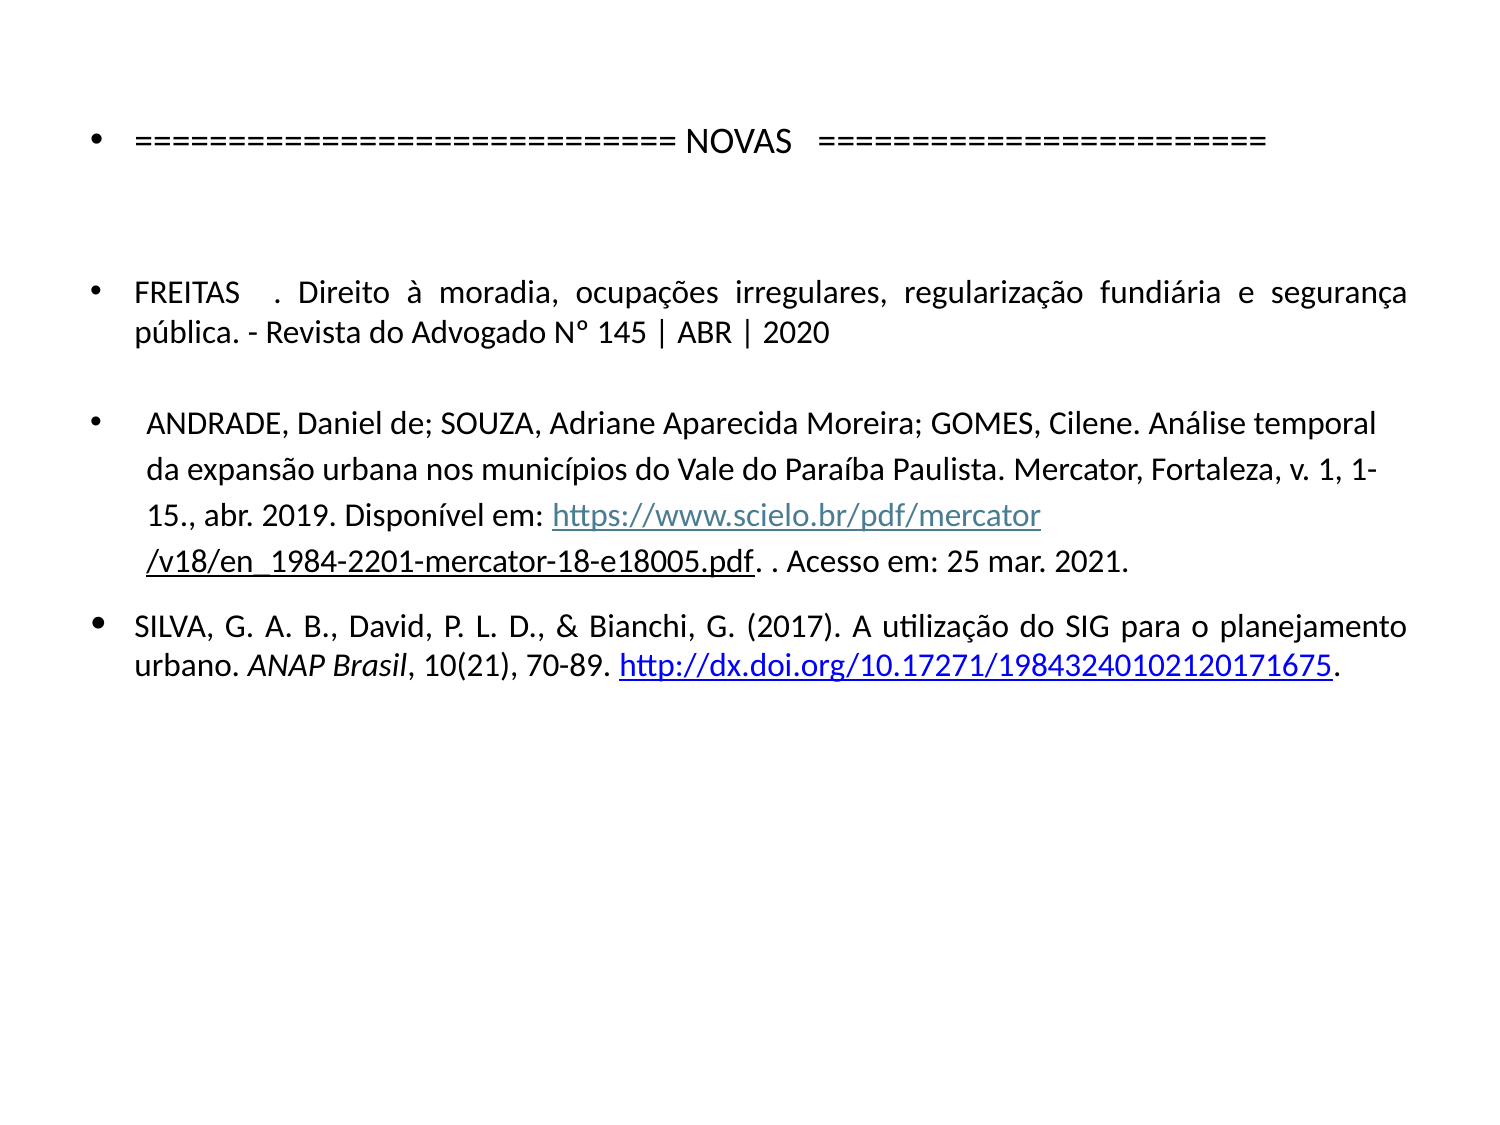

# ============================= NOVAS   ========================
FREITAS  . Direito à moradia, ocupações irregulares, regularização fundiária e segurança pública. - Revista do Advogado Nº 145 | ABR | 2020

ANDRADE, Daniel de; SOUZA, Adriane Aparecida Moreira; GOMES, Cilene. Análise temporal da expansão urbana nos municípios do Vale do Paraíba Paulista. Mercator, Fortaleza, v. 1, 1-15., abr. 2019. Disponível em: https://www.scielo.br/pdf/mercator/v18/en_1984-2201-mercator-18-e18005.pdf. . Acesso em: 25 mar. 2021.
SILVA, G. A. B., David, P. L. D., & Bianchi, G. (2017). A utilização do SIG para o planejamento urbano. ANAP Brasil, 10(21), 70-89. http://dx.doi.org/10.17271/19843240102120171675.